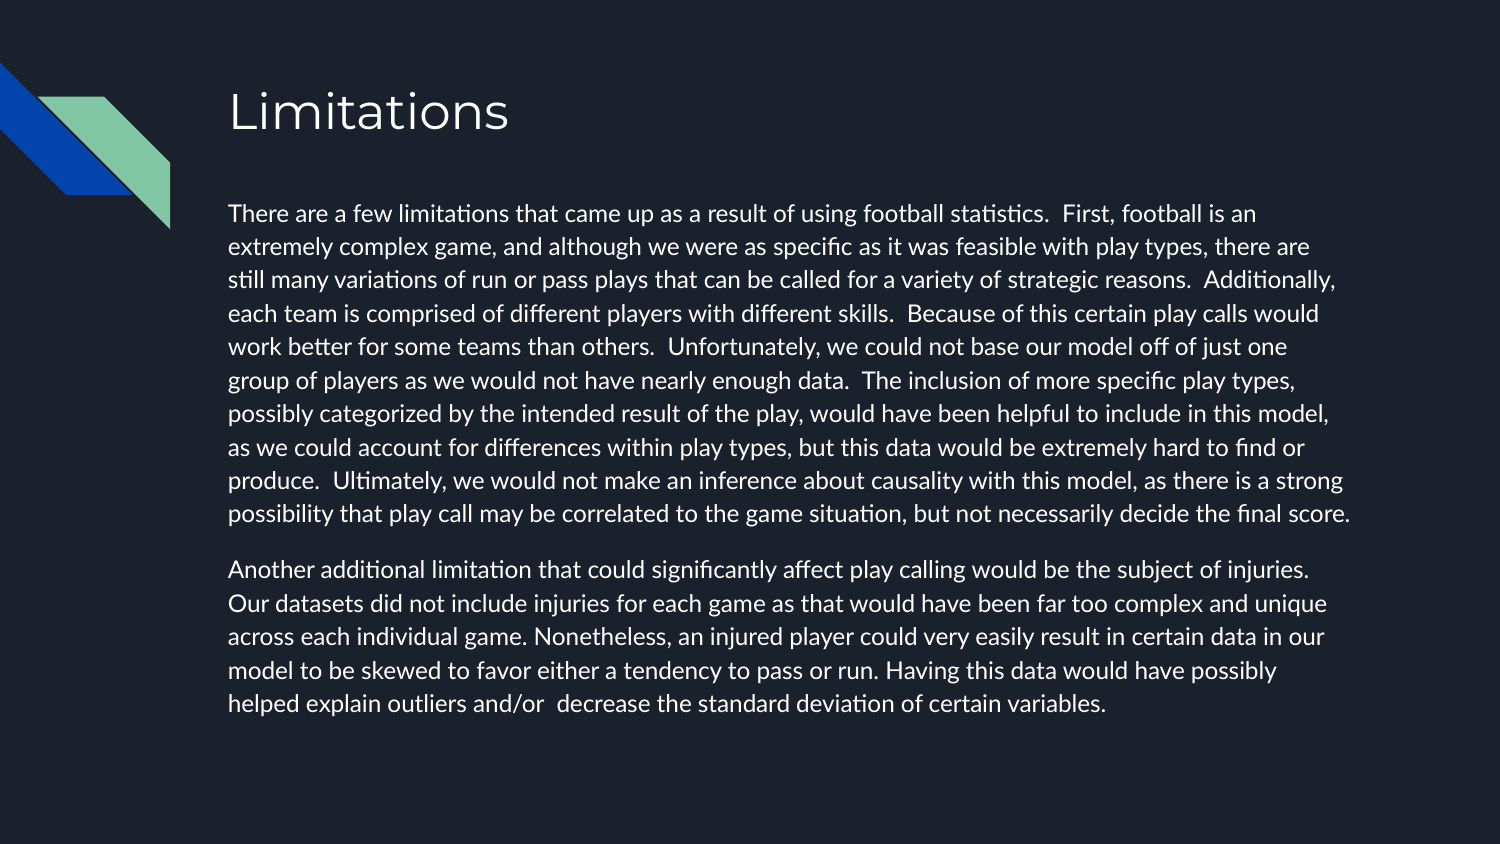

# Limitations
There are a few limitations that came up as a result of using football statistics.  First, football is an extremely complex game, and although we were as specific as it was feasible with play types, there are still many variations of run or pass plays that can be called for a variety of strategic reasons.  Additionally, each team is comprised of different players with different skills.  Because of this certain play calls would work better for some teams than others.  Unfortunately, we could not base our model off of just one group of players as we would not have nearly enough data.  The inclusion of more specific play types, possibly categorized by the intended result of the play, would have been helpful to include in this model, as we could account for differences within play types, but this data would be extremely hard to find or produce.  Ultimately, we would not make an inference about causality with this model, as there is a strong possibility that play call may be correlated to the game situation, but not necessarily decide the final score.
Another additional limitation that could significantly affect play calling would be the subject of injuries. Our datasets did not include injuries for each game as that would have been far too complex and unique across each individual game. Nonetheless, an injured player could very easily result in certain data in our model to be skewed to favor either a tendency to pass or run. Having this data would have possibly helped explain outliers and/or  decrease the standard deviation of certain variables.